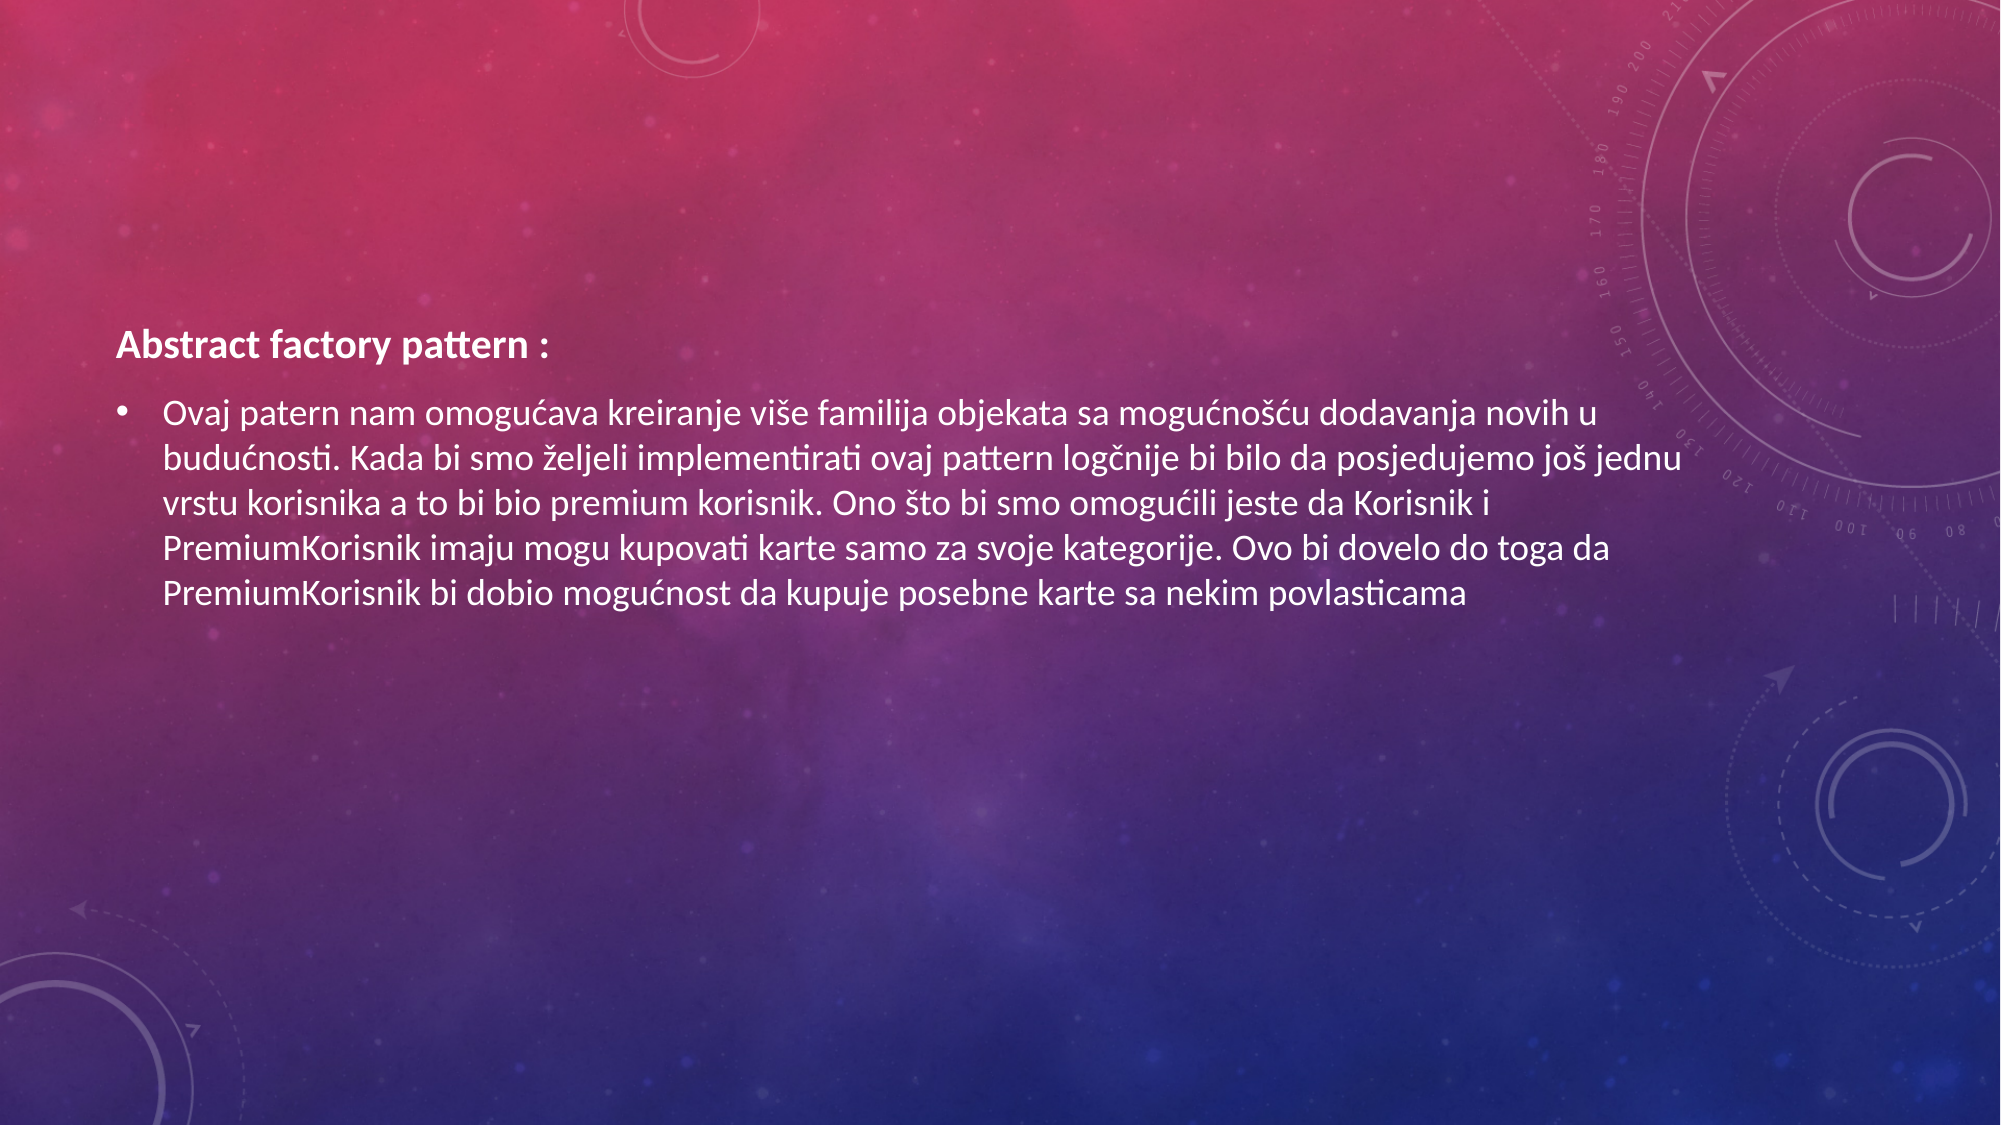

Abstract factory pattern :
Ovaj patern nam omogućava kreiranje više familija objekata sa mogućnošću dodavanja novih u budućnosti. Kada bi smo željeli implementirati ovaj pattern logčnije bi bilo da posjedujemo još jednu vrstu korisnika a to bi bio premium korisnik. Ono što bi smo omogućili jeste da Korisnik i PremiumKorisnik imaju mogu kupovati karte samo za svoje kategorije. Ovo bi dovelo do toga da PremiumKorisnik bi dobio mogućnost da kupuje posebne karte sa nekim povlasticama